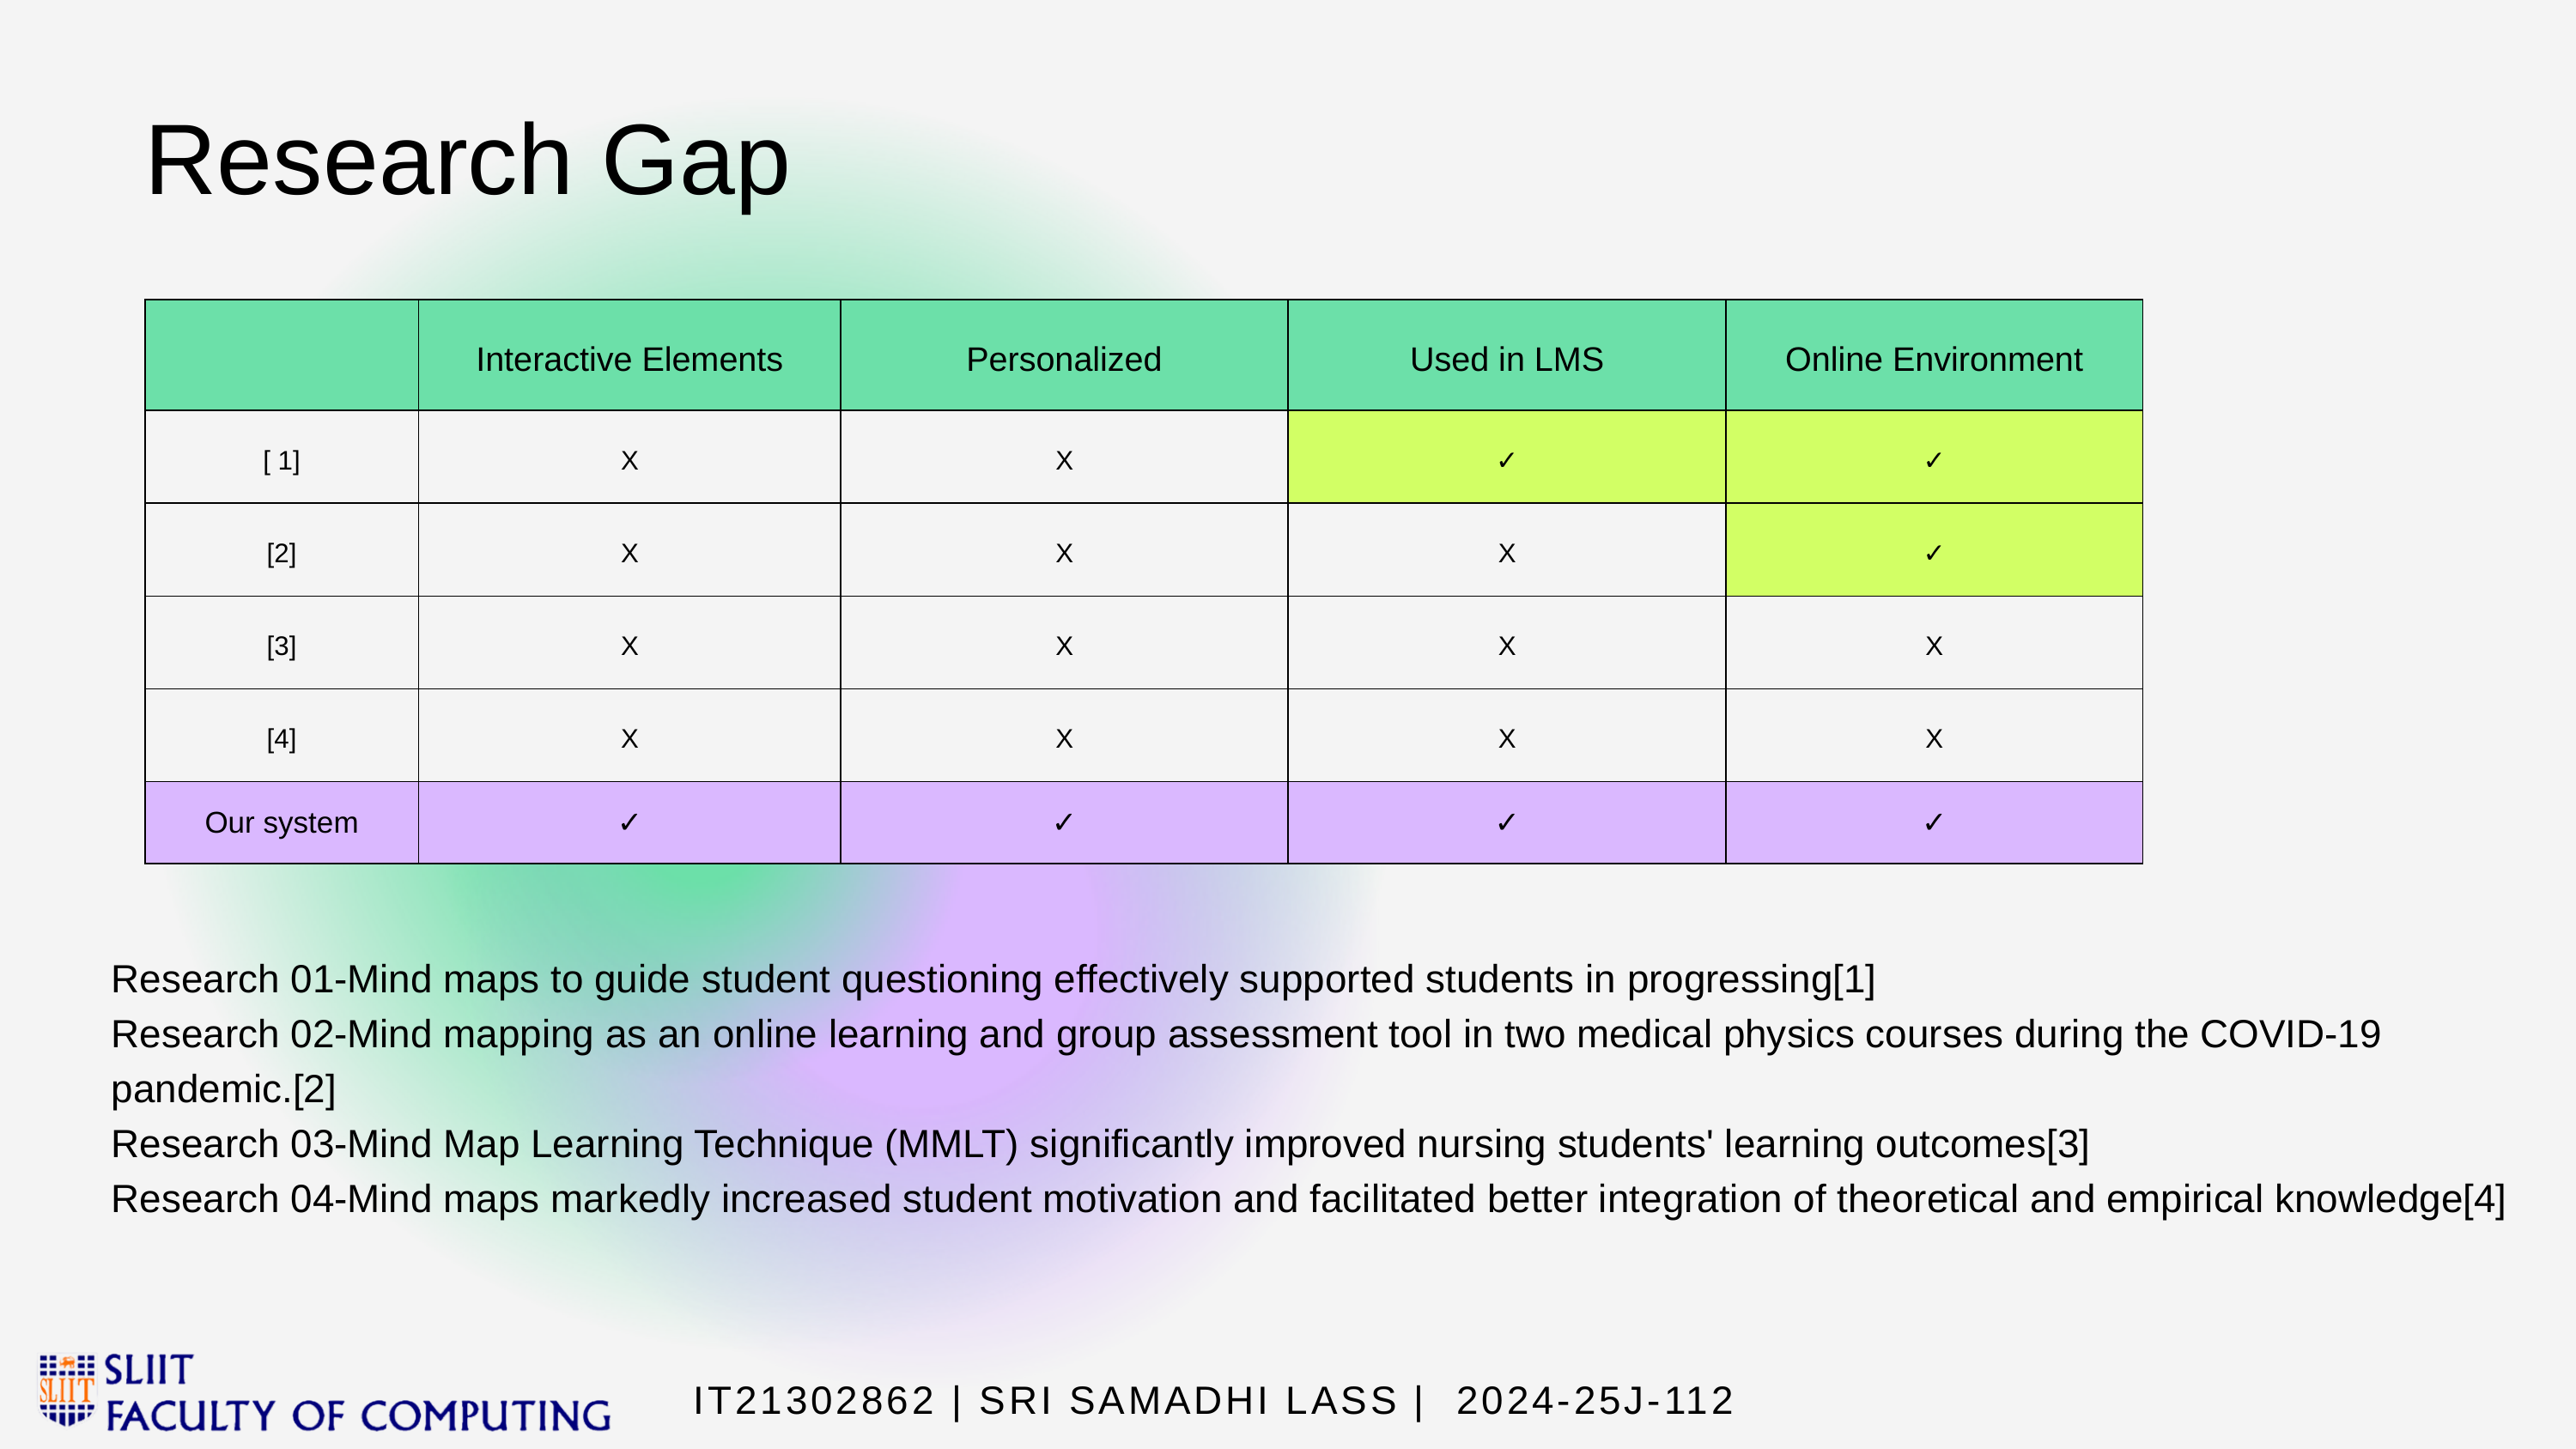

Research Gap
|  | Interactive Elements | Personalized | Used in LMS | Online Environment |
| --- | --- | --- | --- | --- |
| [ 1] | X | X | ✓ | ✓ |
| [2] | X | X | X | ✓ |
| [3] | X | X | X | X |
| [4] | X | X | X | X |
| Our system | ✓ | ✓ | ✓ | ✓ |
Research 01-Mind maps to guide student questioning effectively supported students in progressing[1]
Research 02-Mind mapping as an online learning and group assessment tool in two medical physics courses during the COVID-19 pandemic.[2]
Research 03-Mind Map Learning Technique (MMLT) significantly improved nursing students' learning outcomes[3]
Research 04-Mind maps markedly increased student motivation and facilitated better integration of theoretical and empirical knowledge[4]

IT21302862 | SRI SAMADHI LASS |  2024-25J-112